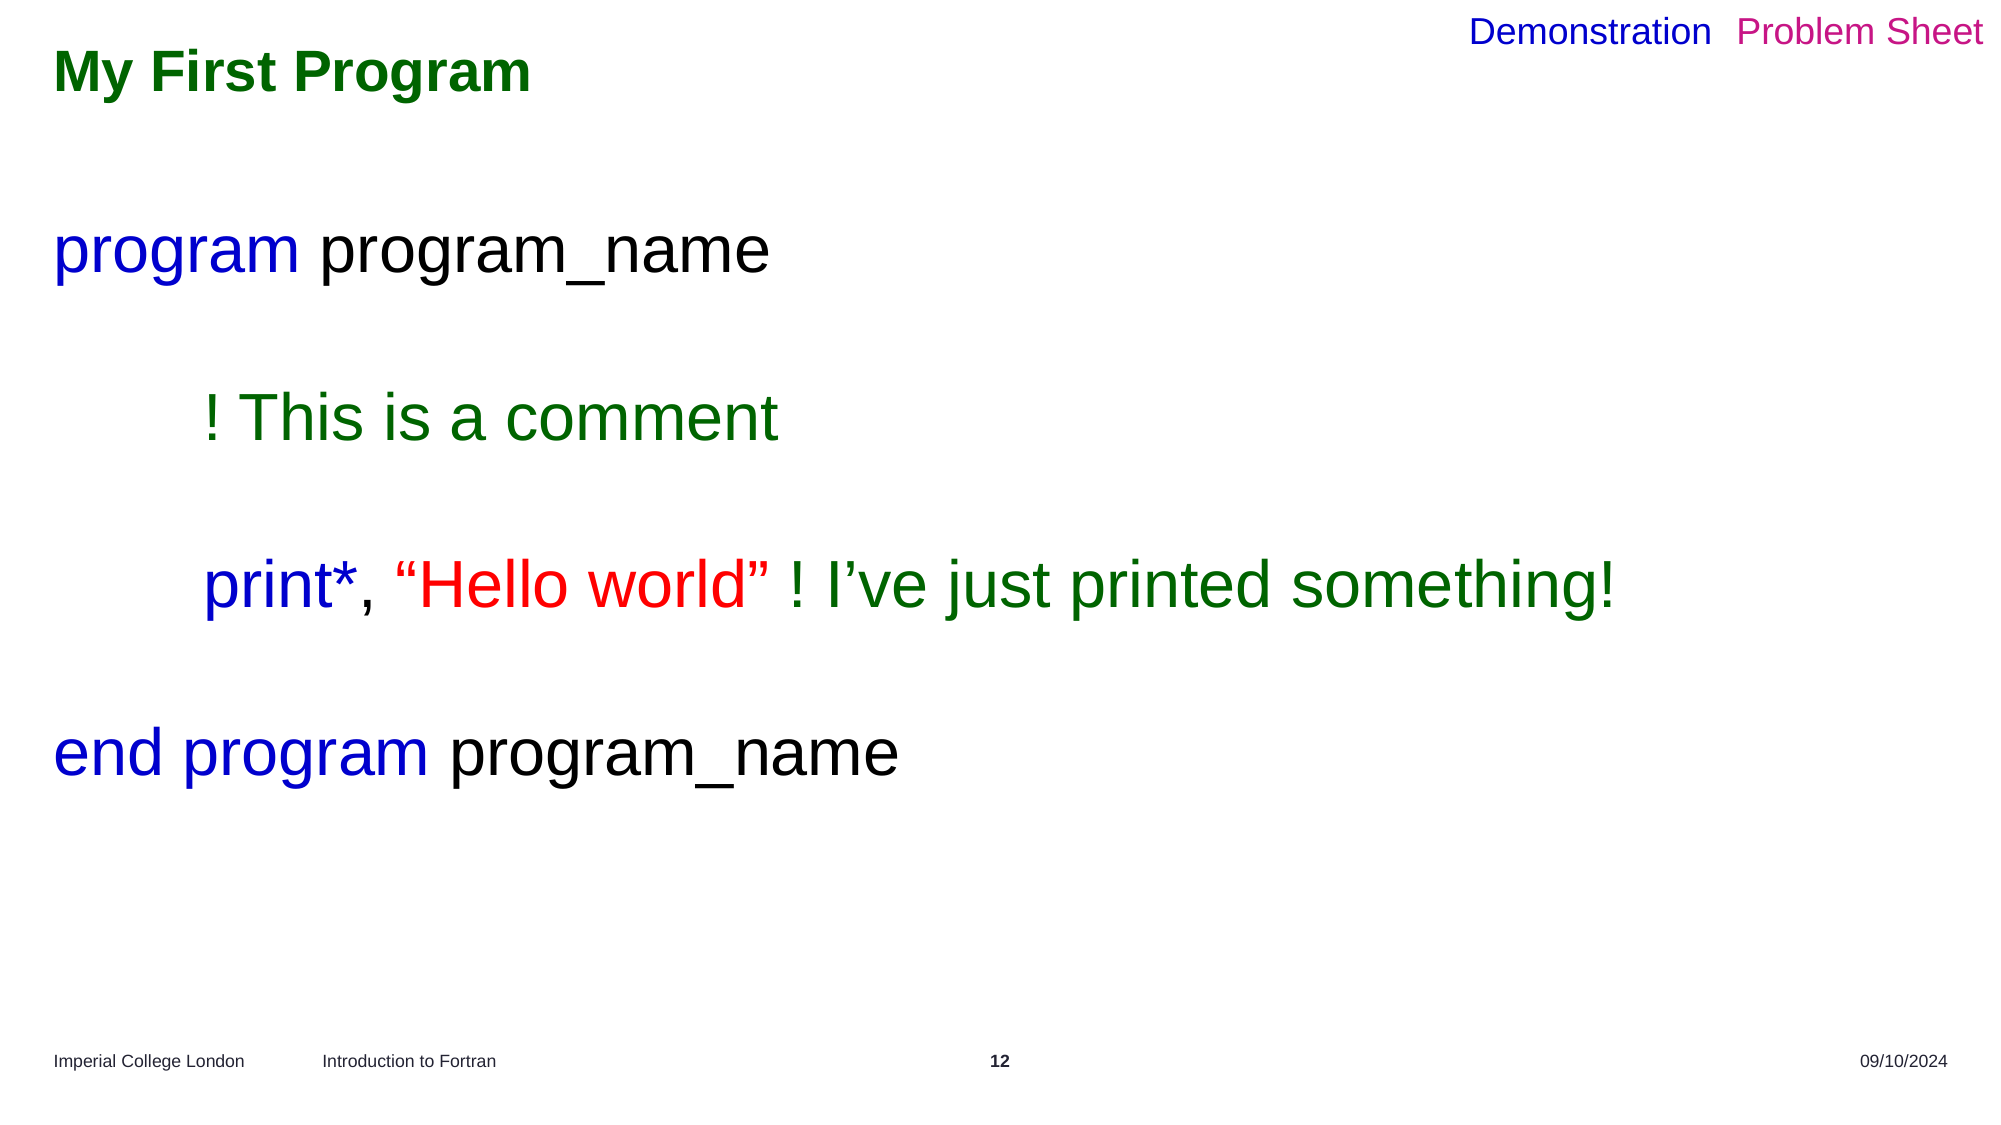

Demonstration
Problem Sheet
# My First Program
program program_name

	! This is a comment

	print*, “Hello world” ! I’ve just printed something!

end program program_name
Introduction to Fortran
12
09/10/2024